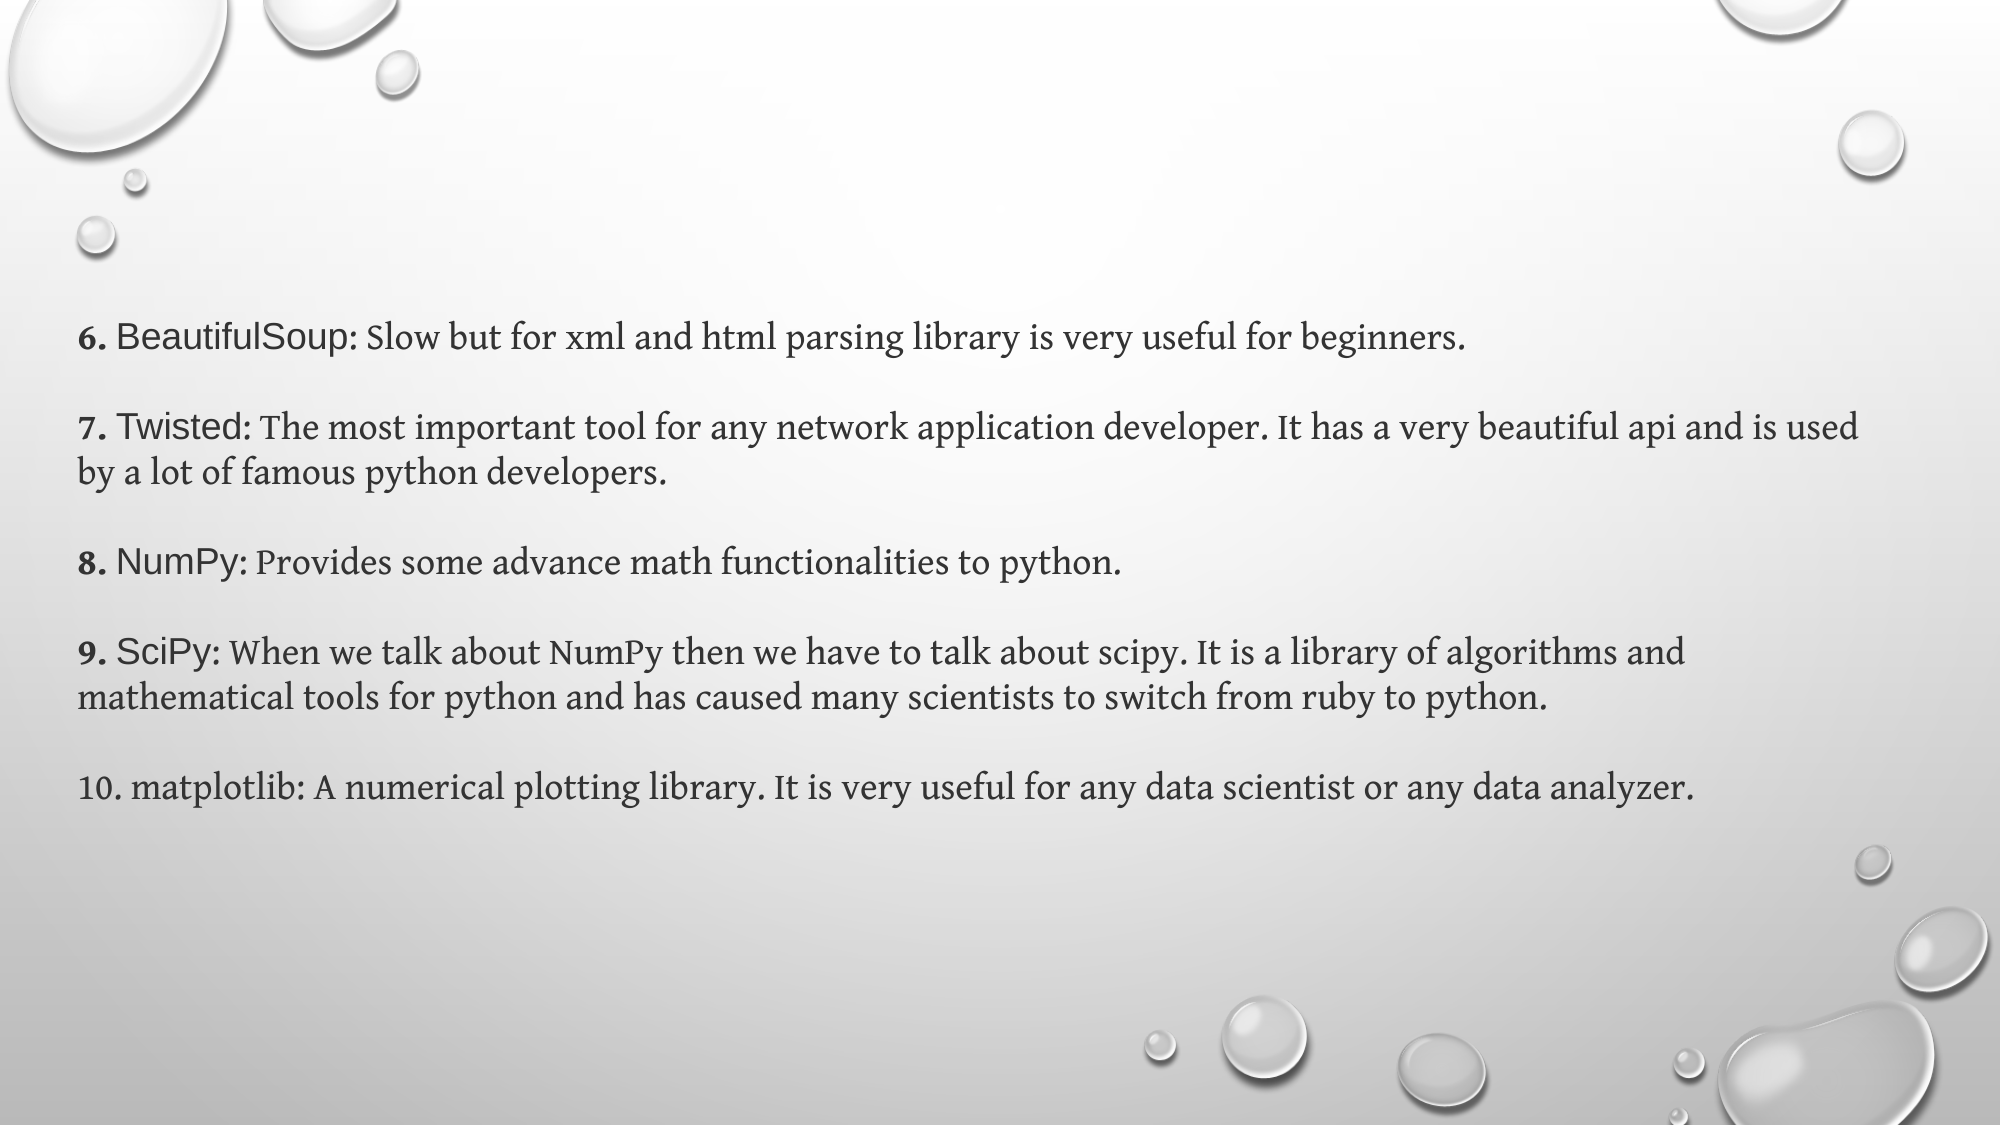

6. BeautifulSoup: Slow but for xml and html parsing library is very useful for beginners.

7. Twisted: The most important tool for any network application developer. It has a very beautiful api and is used by a lot of famous python developers.

8. NumPy: Provides some advance math functionalities to python.

9. SciPy: When we talk about NumPy then we have to talk about scipy. It is a library of algorithms and mathematical tools for python and has caused many scientists to switch from ruby to python.

10. matplotlib: A numerical plotting library. It is very useful for any data scientist or any data analyzer.